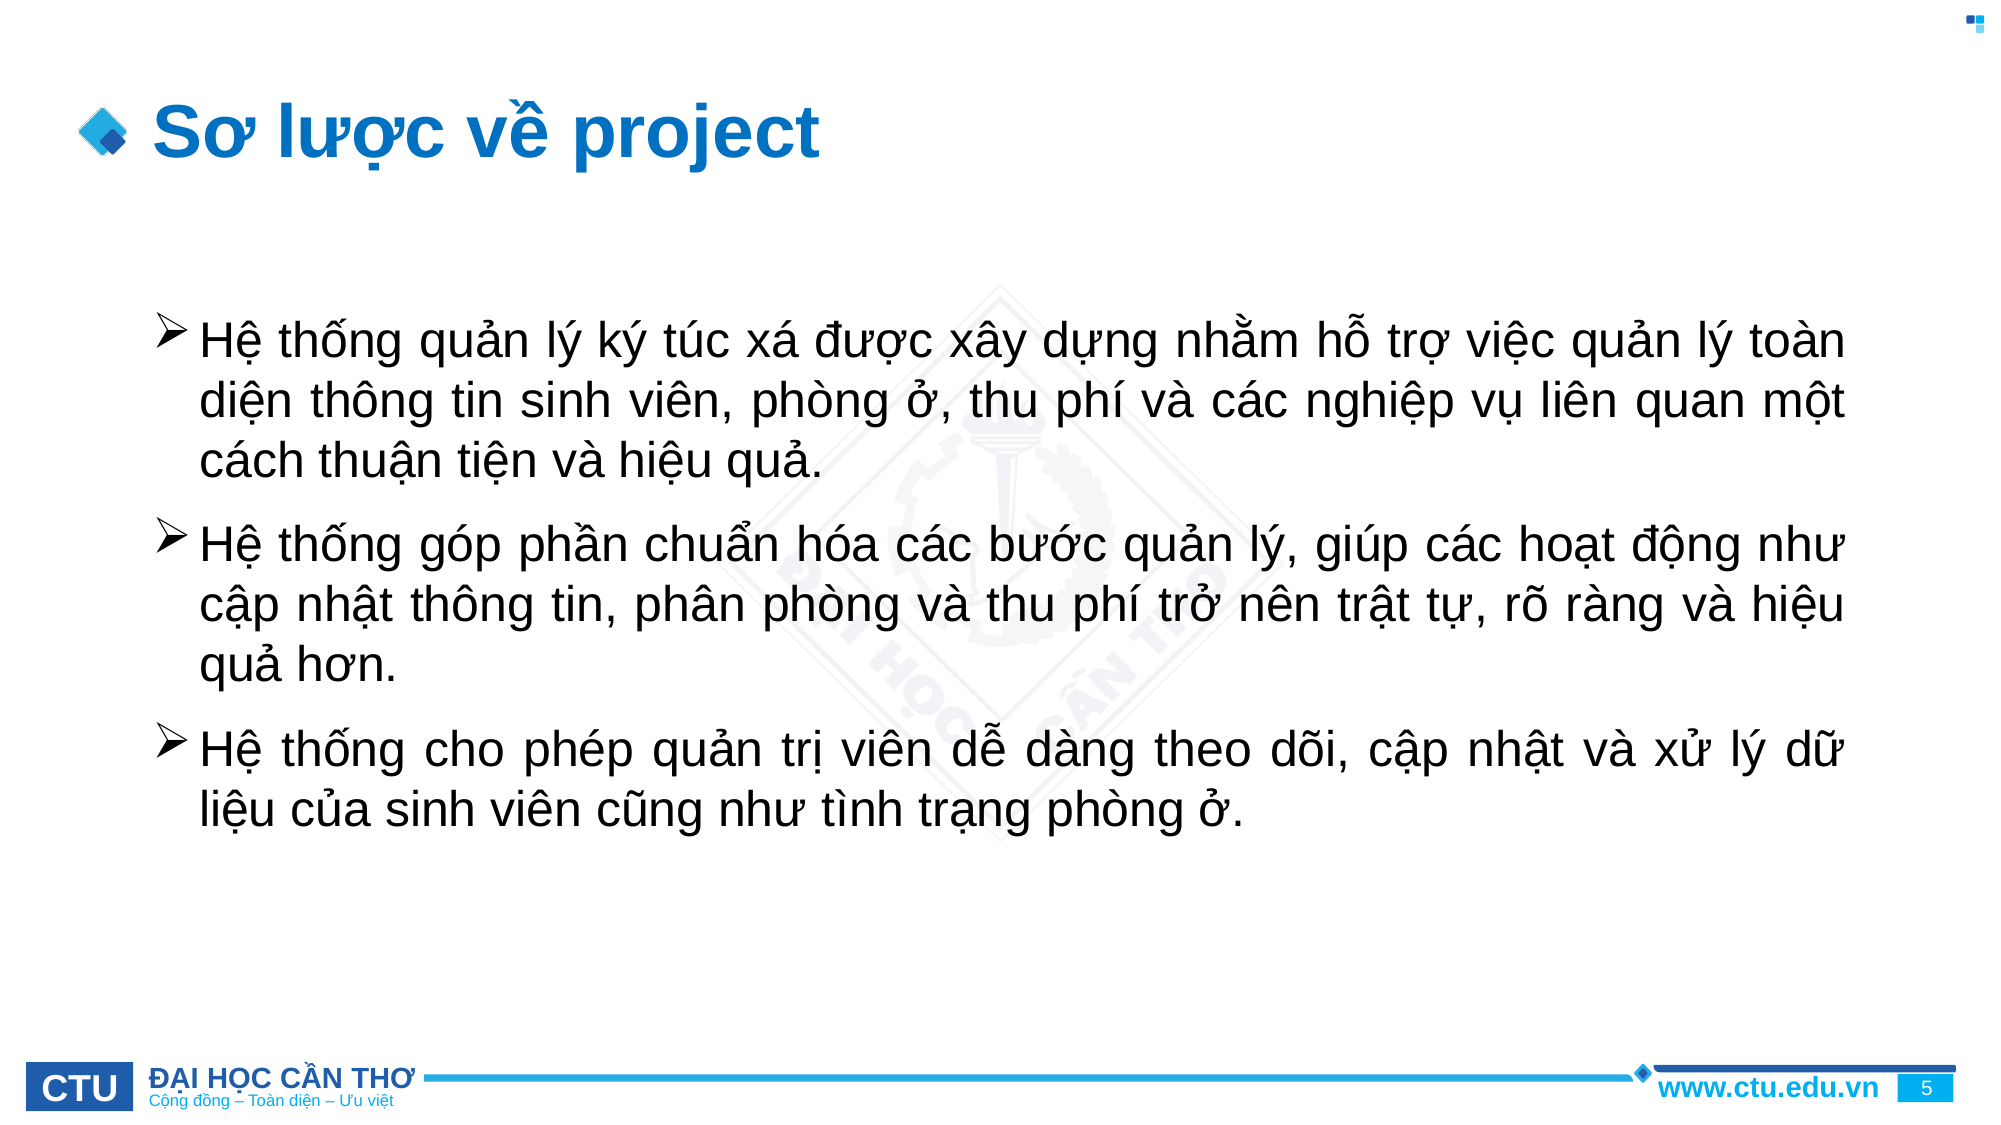

# Sơ lược về project
Hệ thống quản lý ký túc xá được xây dựng nhằm hỗ trợ việc quản lý toàn diện thông tin sinh viên, phòng ở, thu phí và các nghiệp vụ liên quan một cách thuận tiện và hiệu quả.
Hệ thống góp phần chuẩn hóa các bước quản lý, giúp các hoạt động như cập nhật thông tin, phân phòng và thu phí trở nên trật tự, rõ ràng và hiệu quả hơn.
Hệ thống cho phép quản trị viên dễ dàng theo dõi, cập nhật và xử lý dữ liệu của sinh viên cũng như tình trạng phòng ở.